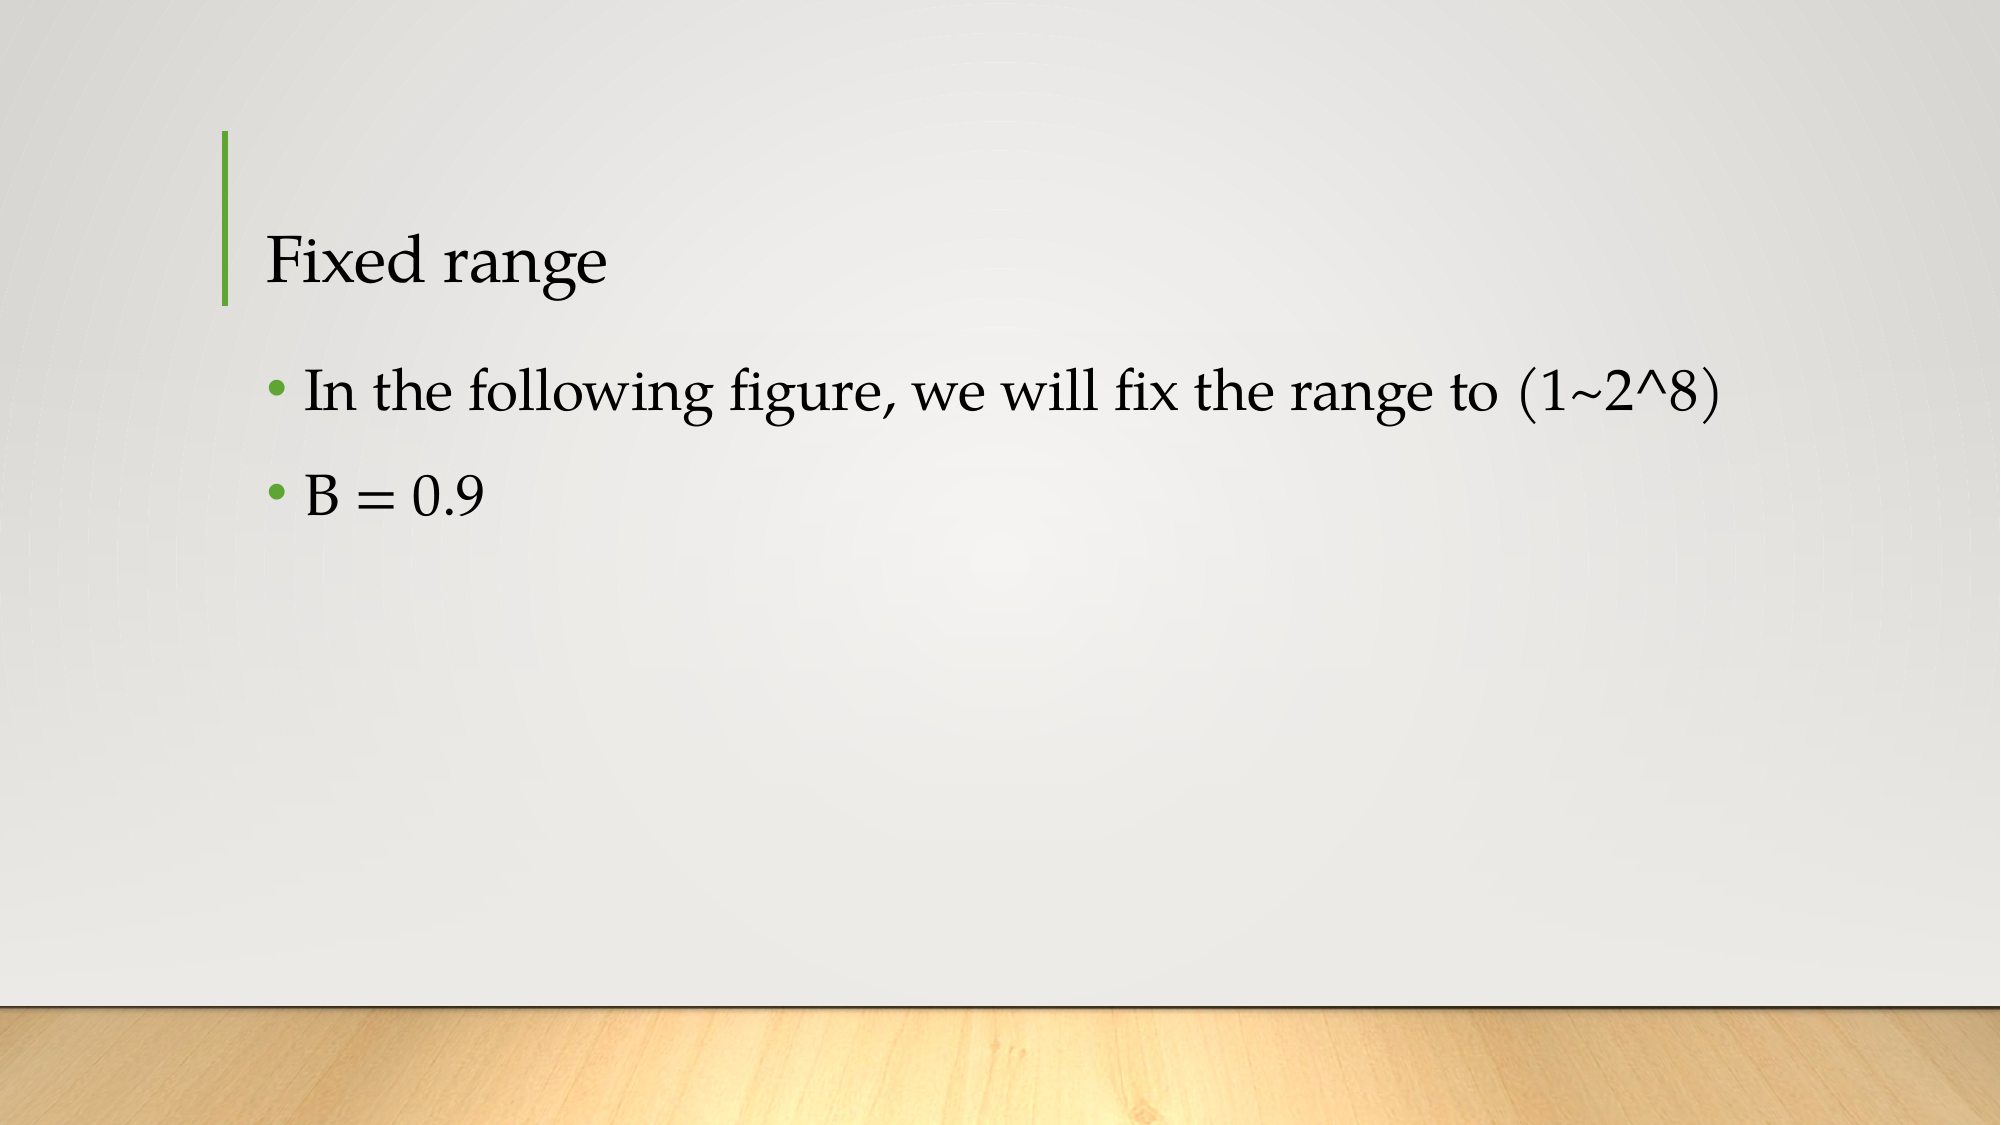

# Fixed range
In the following figure, we will fix the range to (1~2^8)
B = 0.9